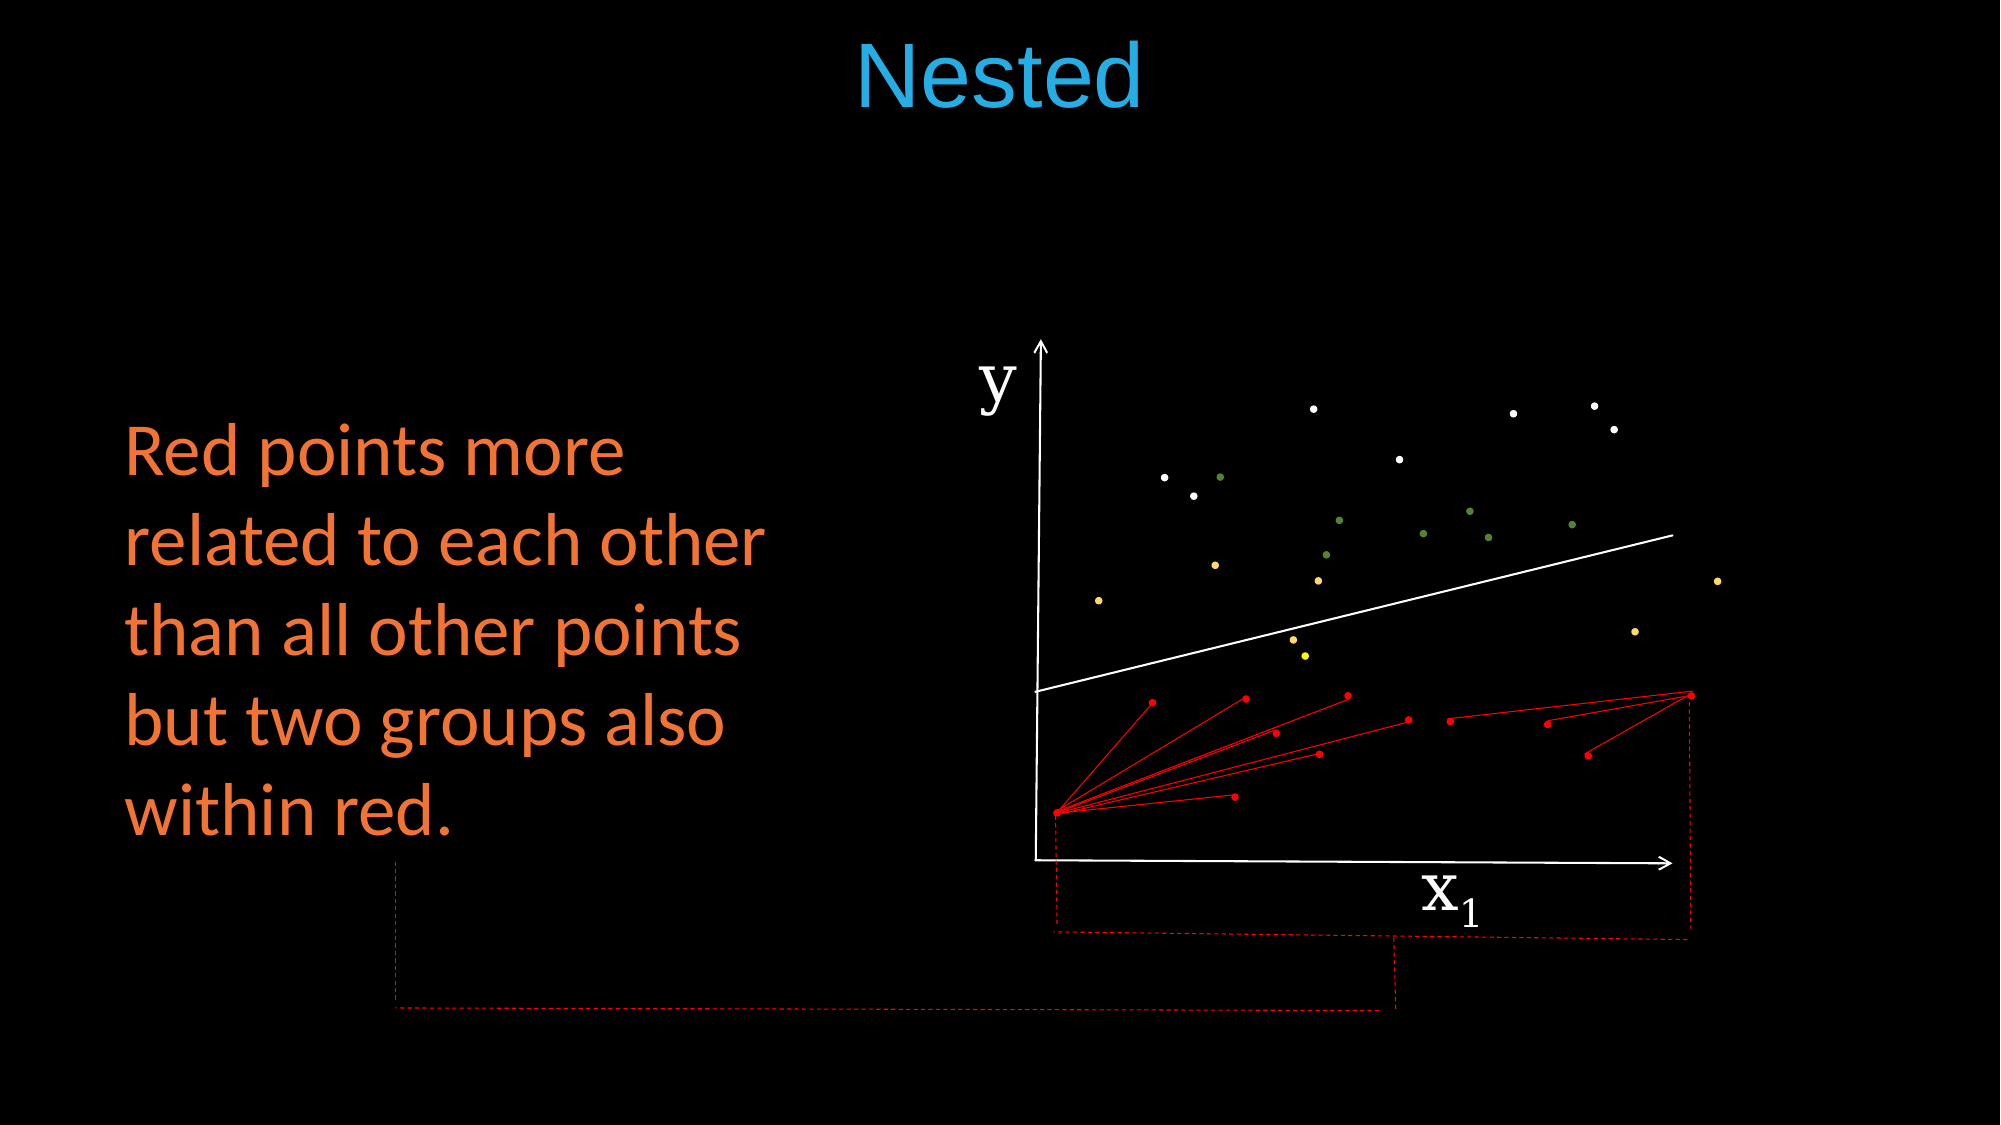

Nested
y
Red points more related to each other than all other points but two groups also within red.

x1